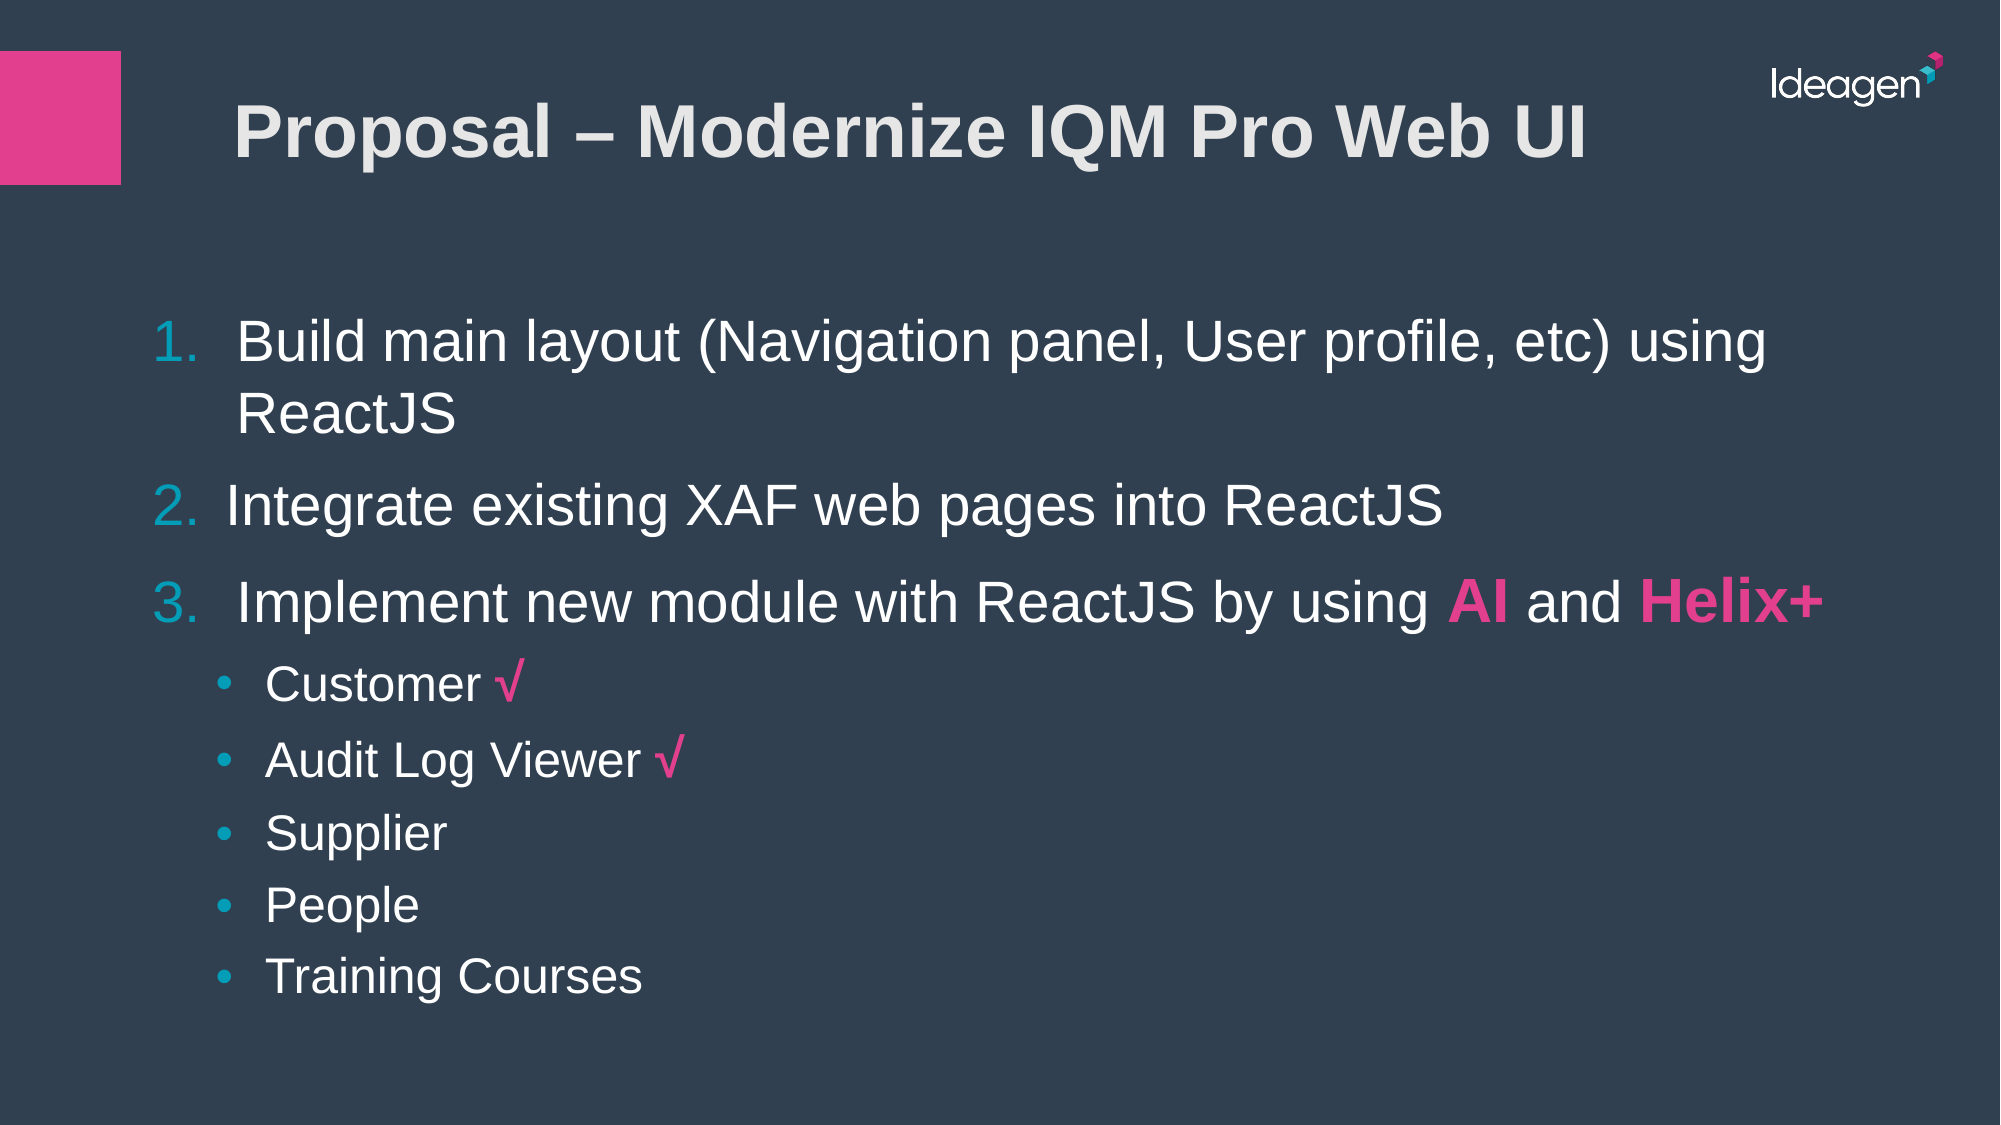

|  |  | Proposal – Modernize IQM Pro Web UI |
| --- | --- | --- |
Build main layout (Navigation panel, User profile, etc) using ReactJS
Integrate existing XAF web pages into ReactJS
Implement new module with ReactJS by using AI and Helix+
Customer √
Audit Log Viewer √
Supplier
People
Training Courses